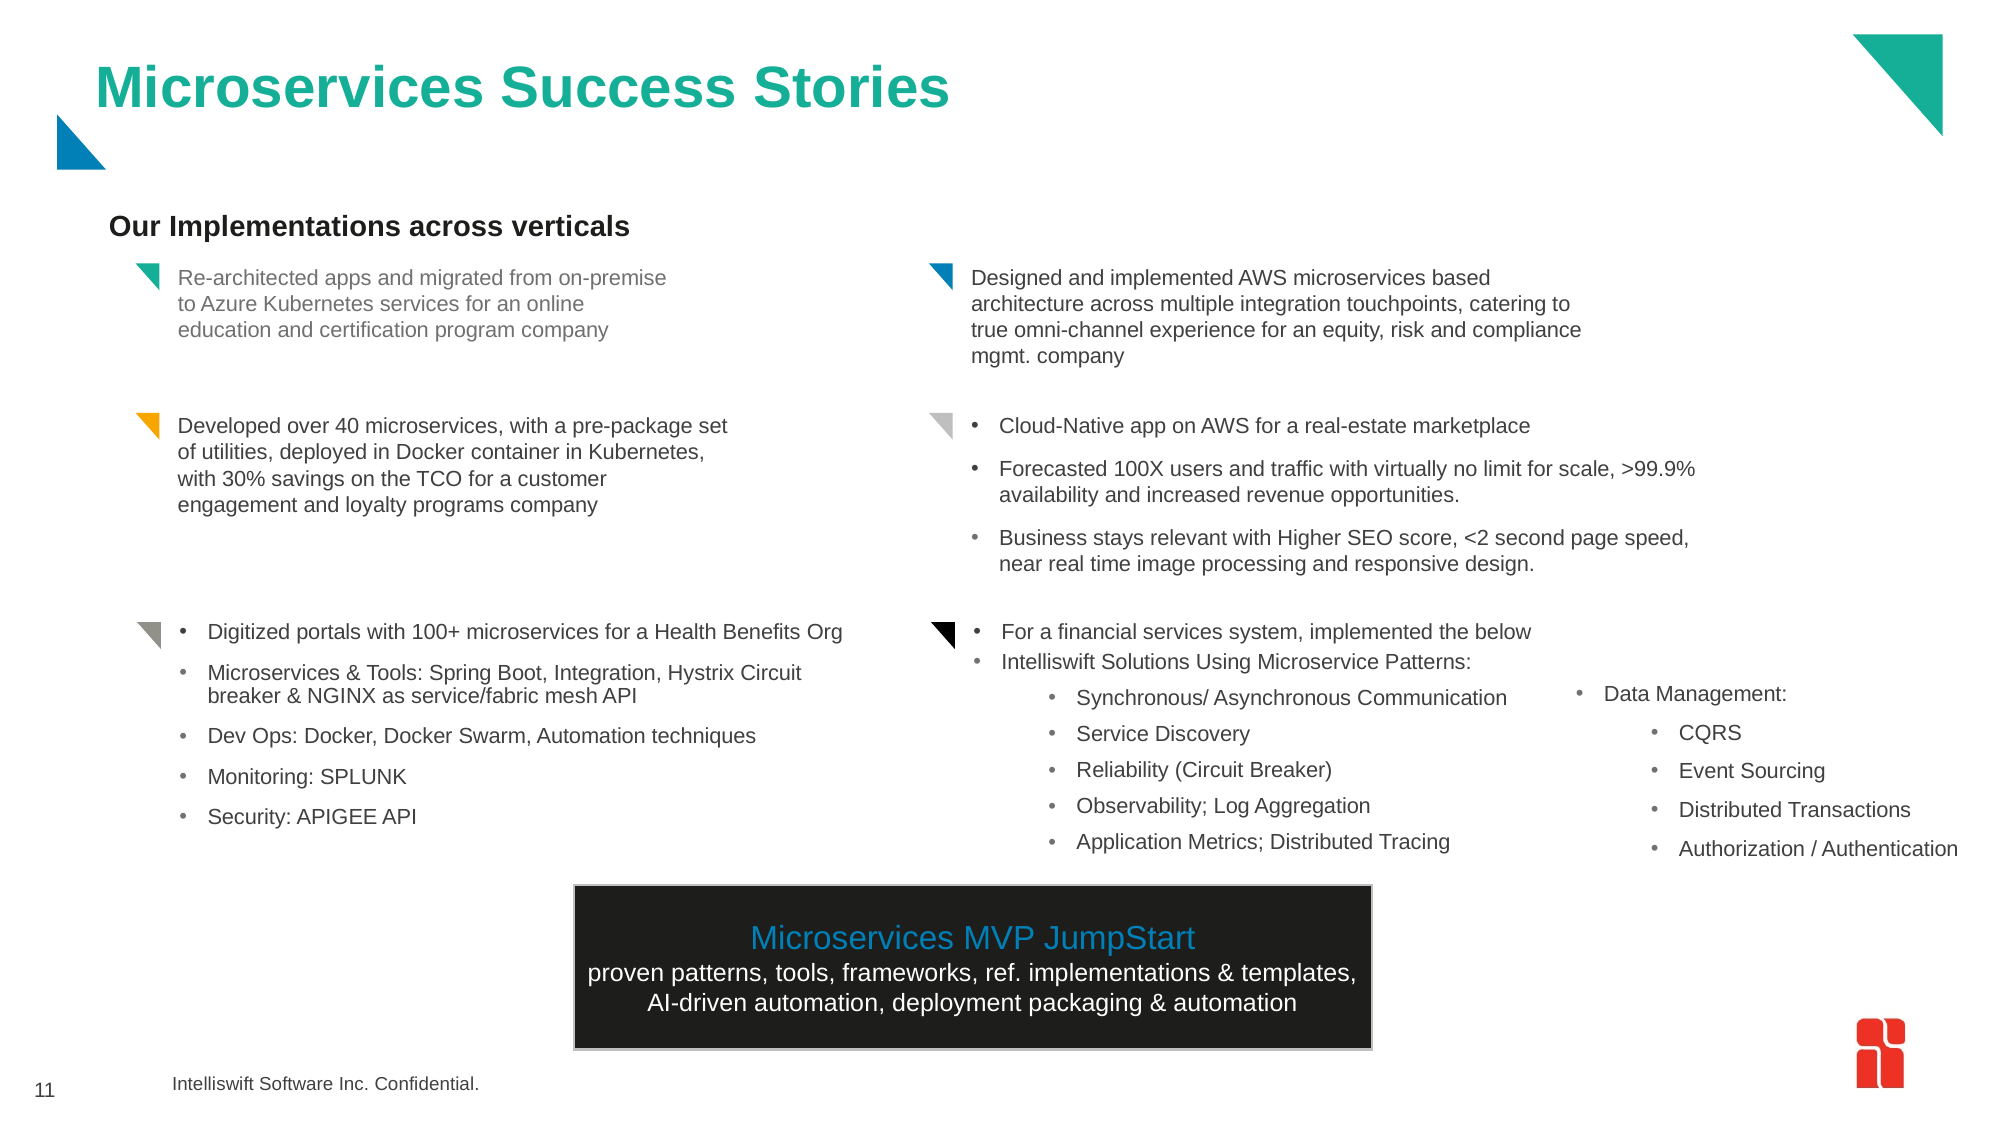

# Microservices Success Stories
Our Implementations across verticals

Re-architected apps and migrated from on-premise to Azure Kubernetes services for an online education and certification program company

Designed and implemented AWS microservices based architecture across multiple integration touchpoints, catering to true omni-channel experience for an equity, risk and compliance mgmt. company
Developed over 40 microservices, with a pre-package set of utilities, deployed in Docker container in Kubernetes, with 30% savings on the TCO for a customer engagement and loyalty programs company

Cloud-Native app on AWS for a real-estate marketplace
Forecasted 100X users and traffic with virtually no limit for scale, >99.9% availability and increased revenue opportunities.
Business stays relevant with Higher SEO score, <2 second page speed, near real time image processing and responsive design.

For a financial services system, implemented the below
Intelliswift Solutions Using Microservice Patterns:
Synchronous/ Asynchronous Communication
Service Discovery
Reliability (Circuit Breaker)
Observability; Log Aggregation
Application Metrics; Distributed Tracing

Digitized portals with 100+ microservices for a Health Benefits Org
Microservices & Tools: Spring Boot, Integration, Hystrix Circuit breaker & NGINX as service/fabric mesh API
Dev Ops: Docker, Docker Swarm, Automation techniques
Monitoring: SPLUNK
Security: APIGEE API

Data Management:
CQRS
Event Sourcing
Distributed Transactions
Authorization / Authentication

Microservices MVP JumpStart
proven patterns, tools, frameworks, ref. implementations & templates, AI-driven automation, deployment packaging & automation